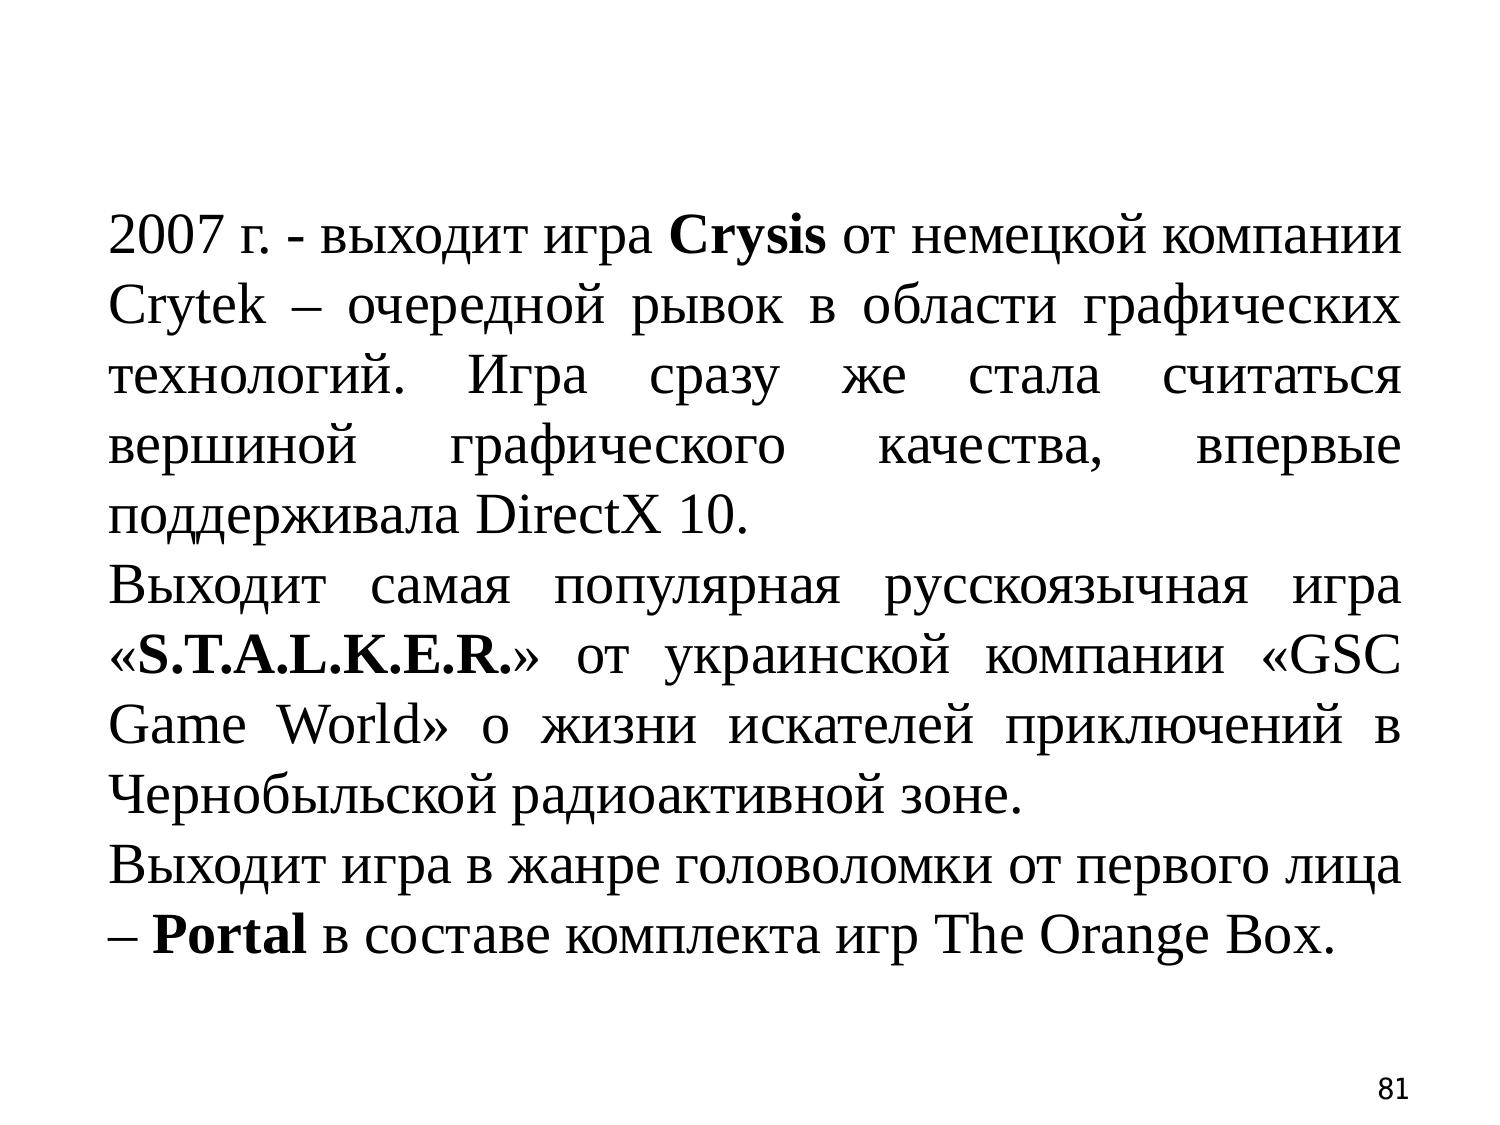

2007 г. - выходит игра Crysis от немецкой компании Crytek – очередной рывок в области графических технологий. Игра сразу же стала считаться вершиной графического качества, впервые поддерживала DirectX 10.
Выходит самая популярная русскоязычная игра «S.T.A.L.K.E.R.» от украинской компании «GSC Game World» о жизни искателей приключений в Чернобыльской радиоактивной зоне.
Выходит игра в жанре головоломки от первого лица – Portal в составе комплекта игр The Orange Box.
81